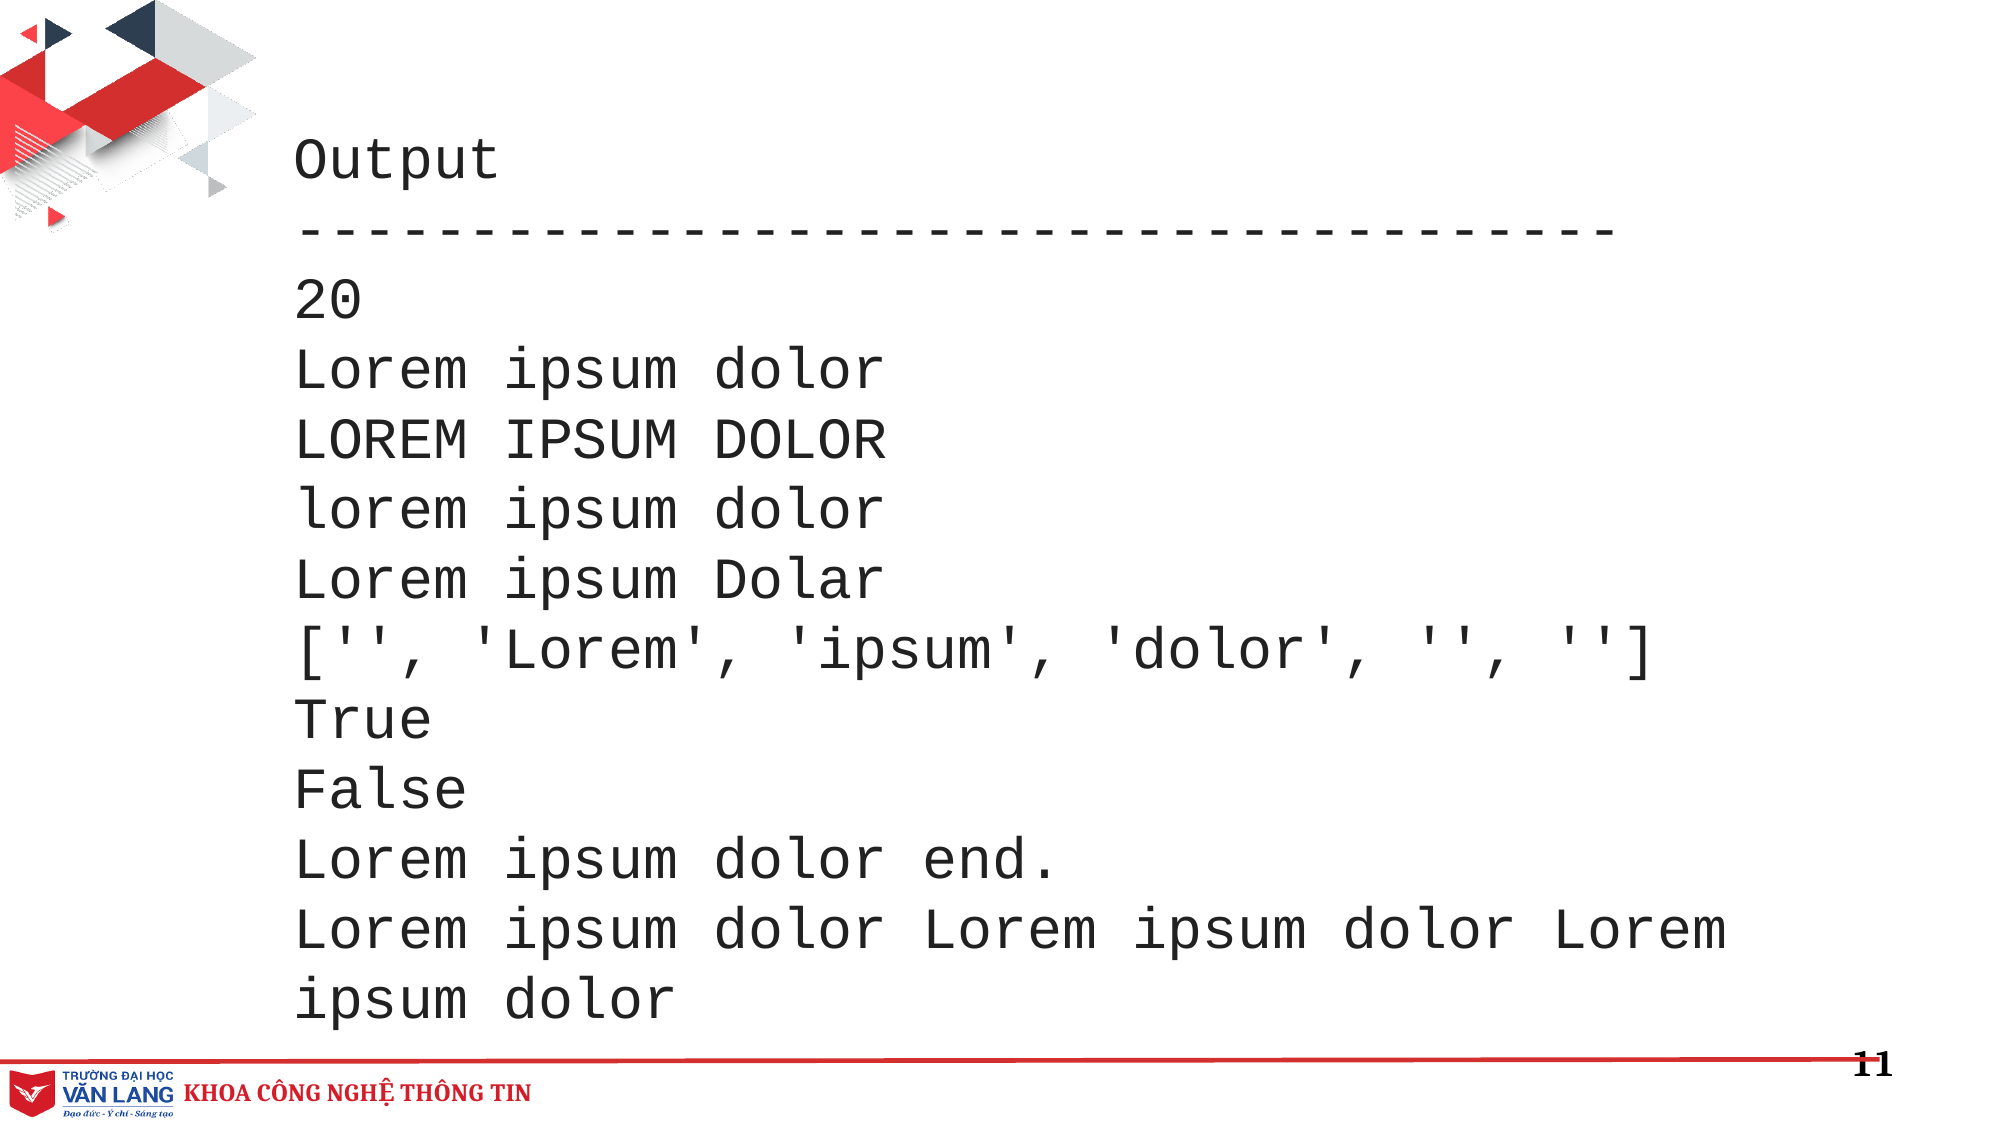

Output
--------------------------------------
20
Lorem ipsum dolor
LOREM IPSUM DOLOR
lorem ipsum dolor
Lorem ipsum Dolar
['', 'Lorem', 'ipsum', 'dolor', '', ''] True
False
Lorem ipsum dolor end.
Lorem ipsum dolor Lorem ipsum dolor Lorem ipsum dolor